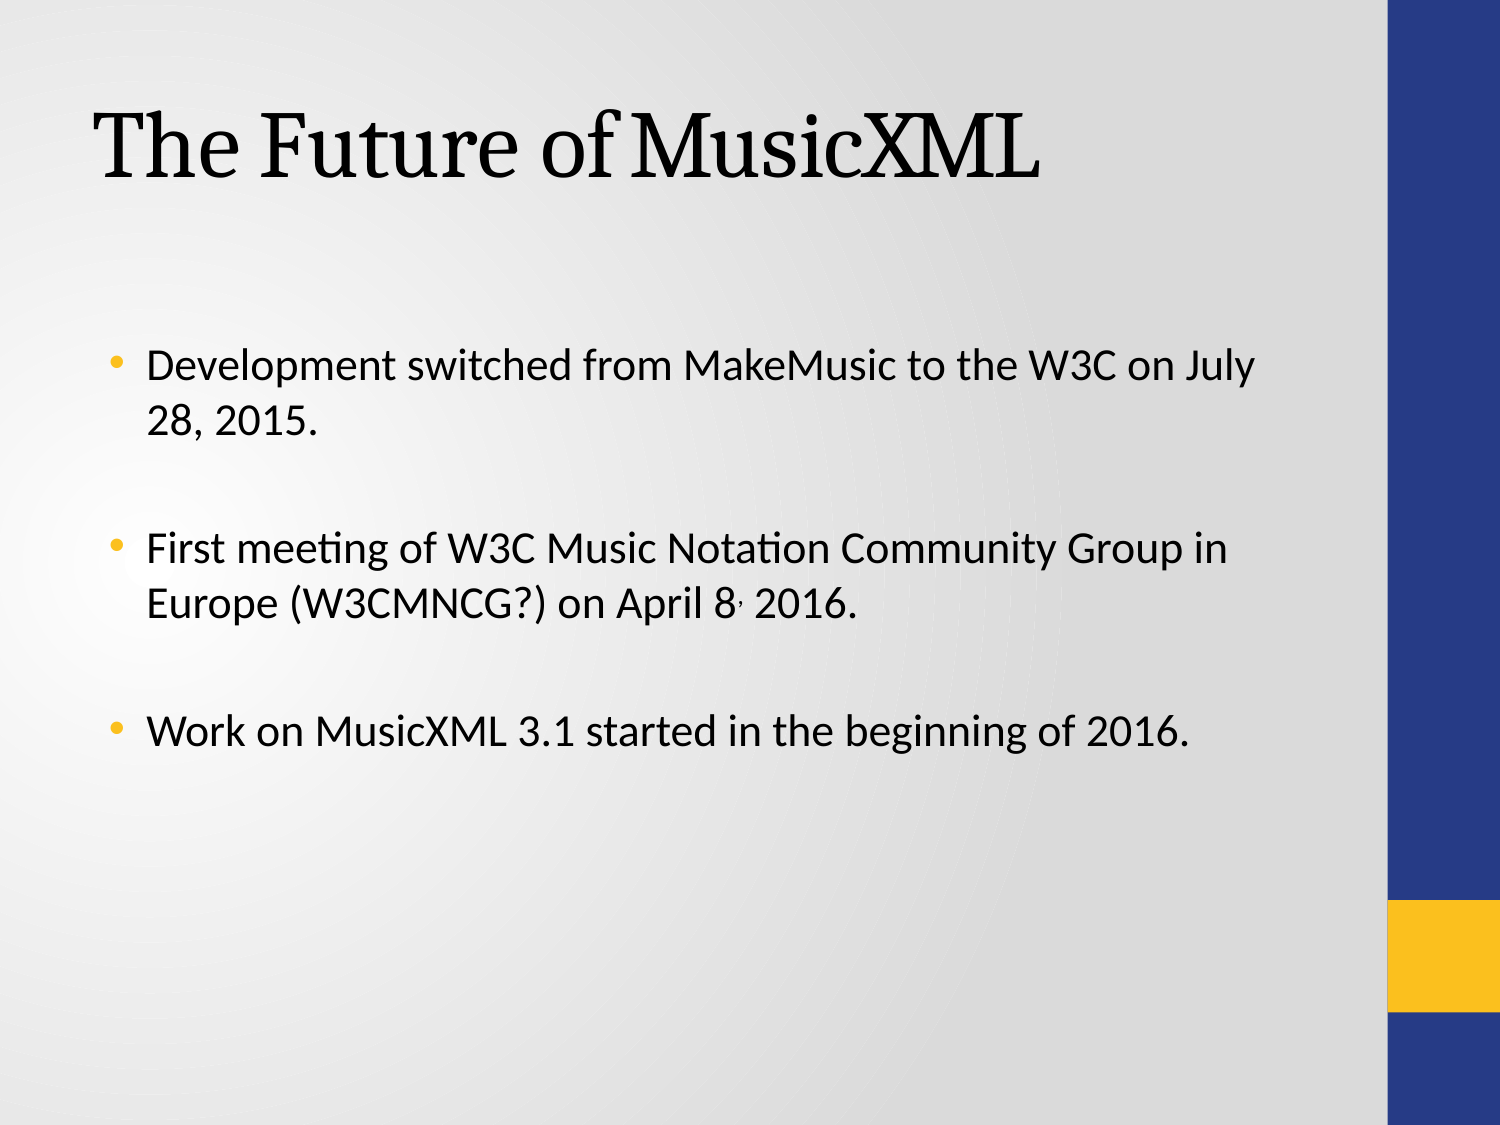

# The Future of MusicXML

Development switched from MakeMusic to the W3C on July 28, 2015.

First meeting of W3C Music Notation Community Group in Europe (W3CMNCG?) on April 8, 2016.

Work on MusicXML 3.1 started in the beginning of 2016.